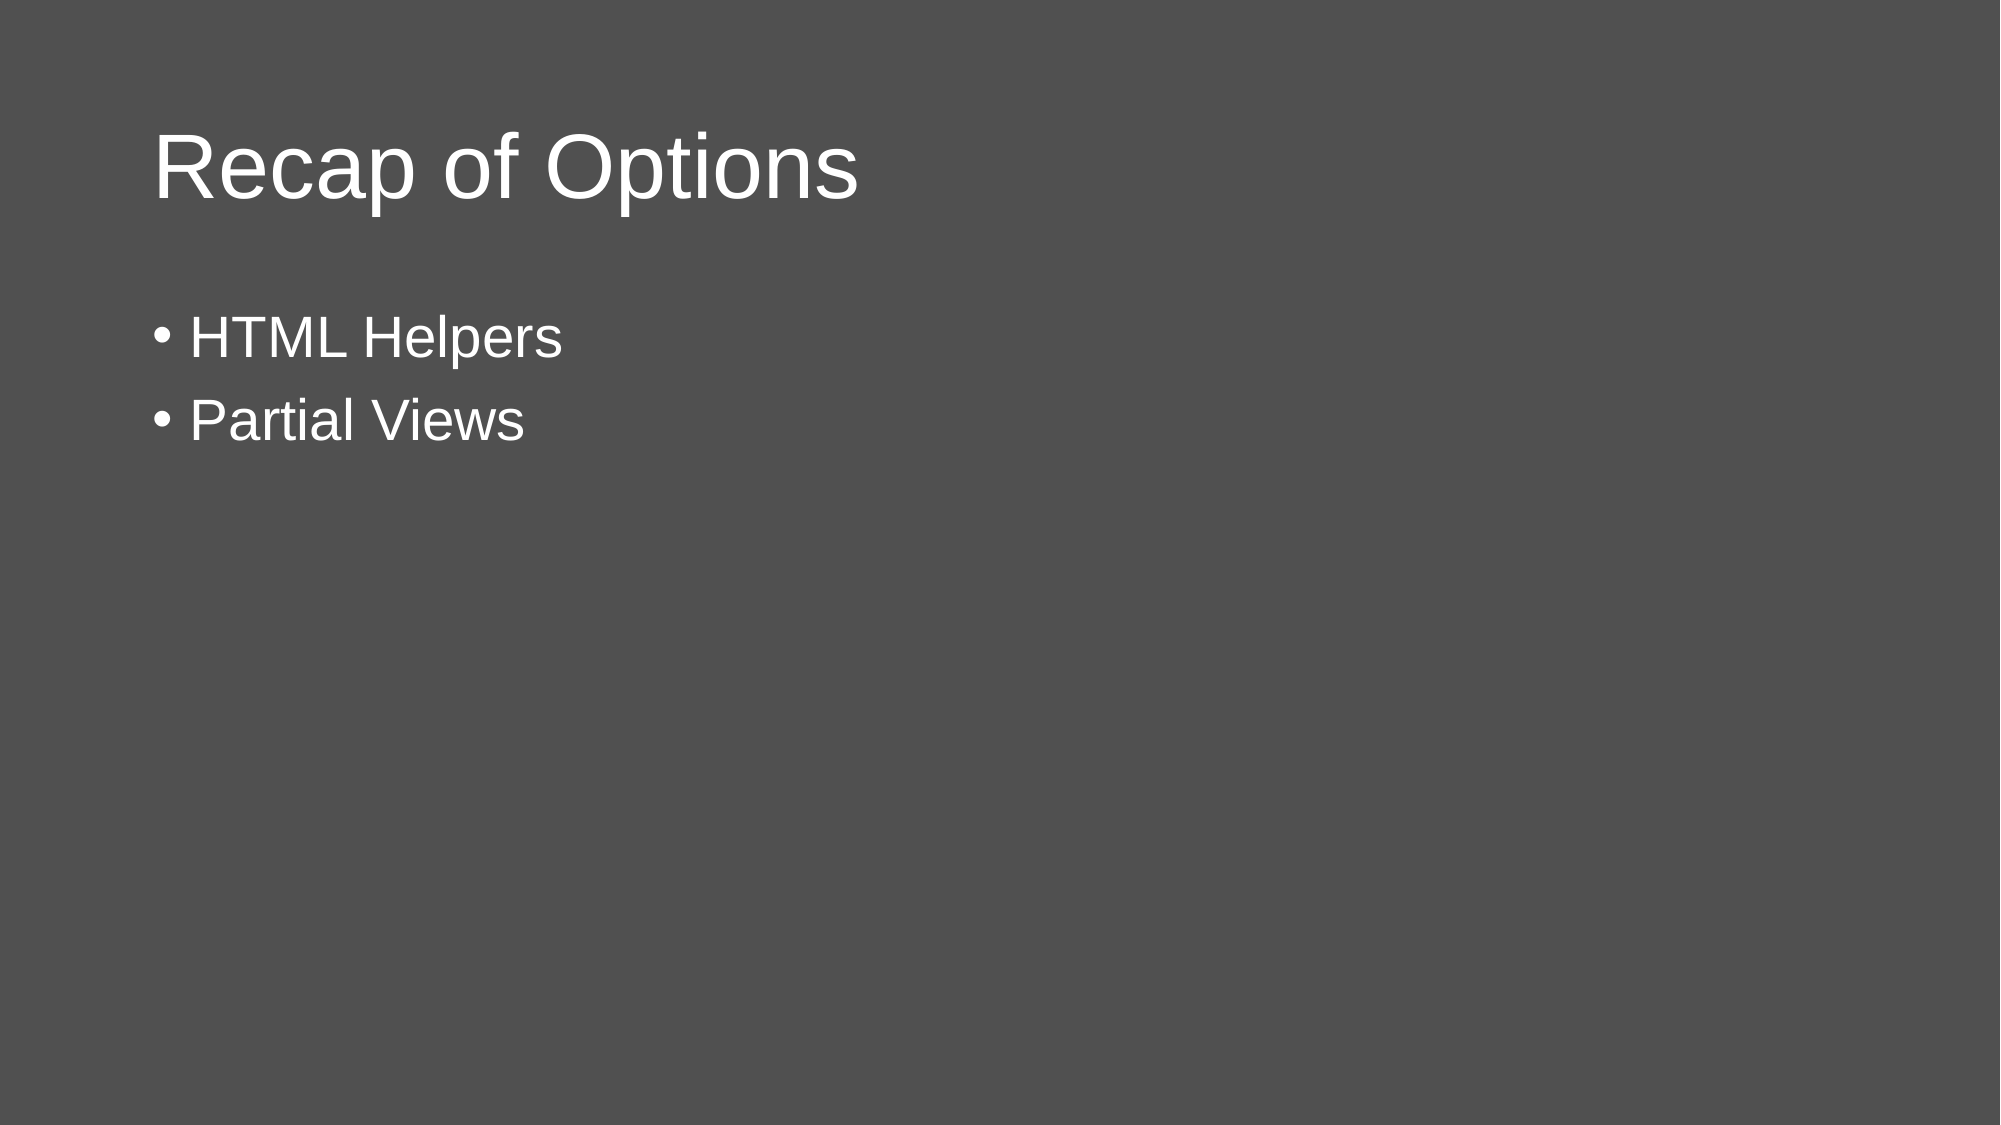

# Recap of Options
HTML Helpers
Partial Views